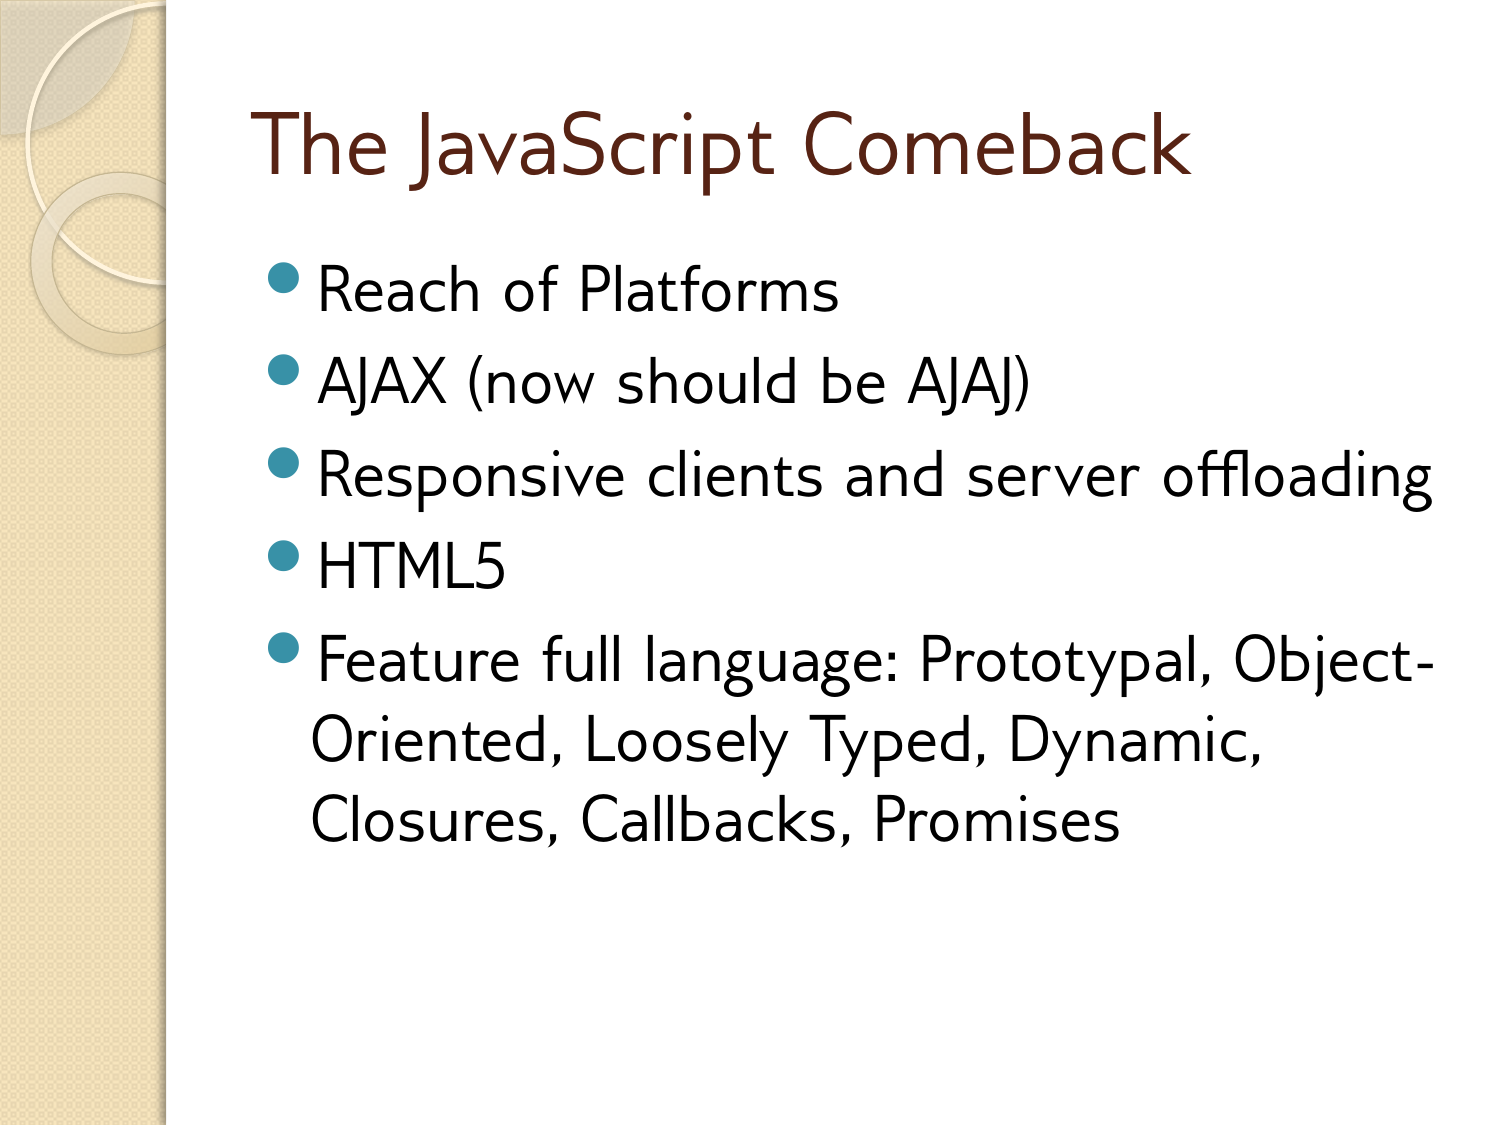

# The JavaScript Comeback
Reach of Platforms
AJAX (now should be AJAJ)
Responsive clients and server offloading
HTML5
Feature full language: Prototypal, Object-Oriented, Loosely Typed, Dynamic, Closures, Callbacks, Promises